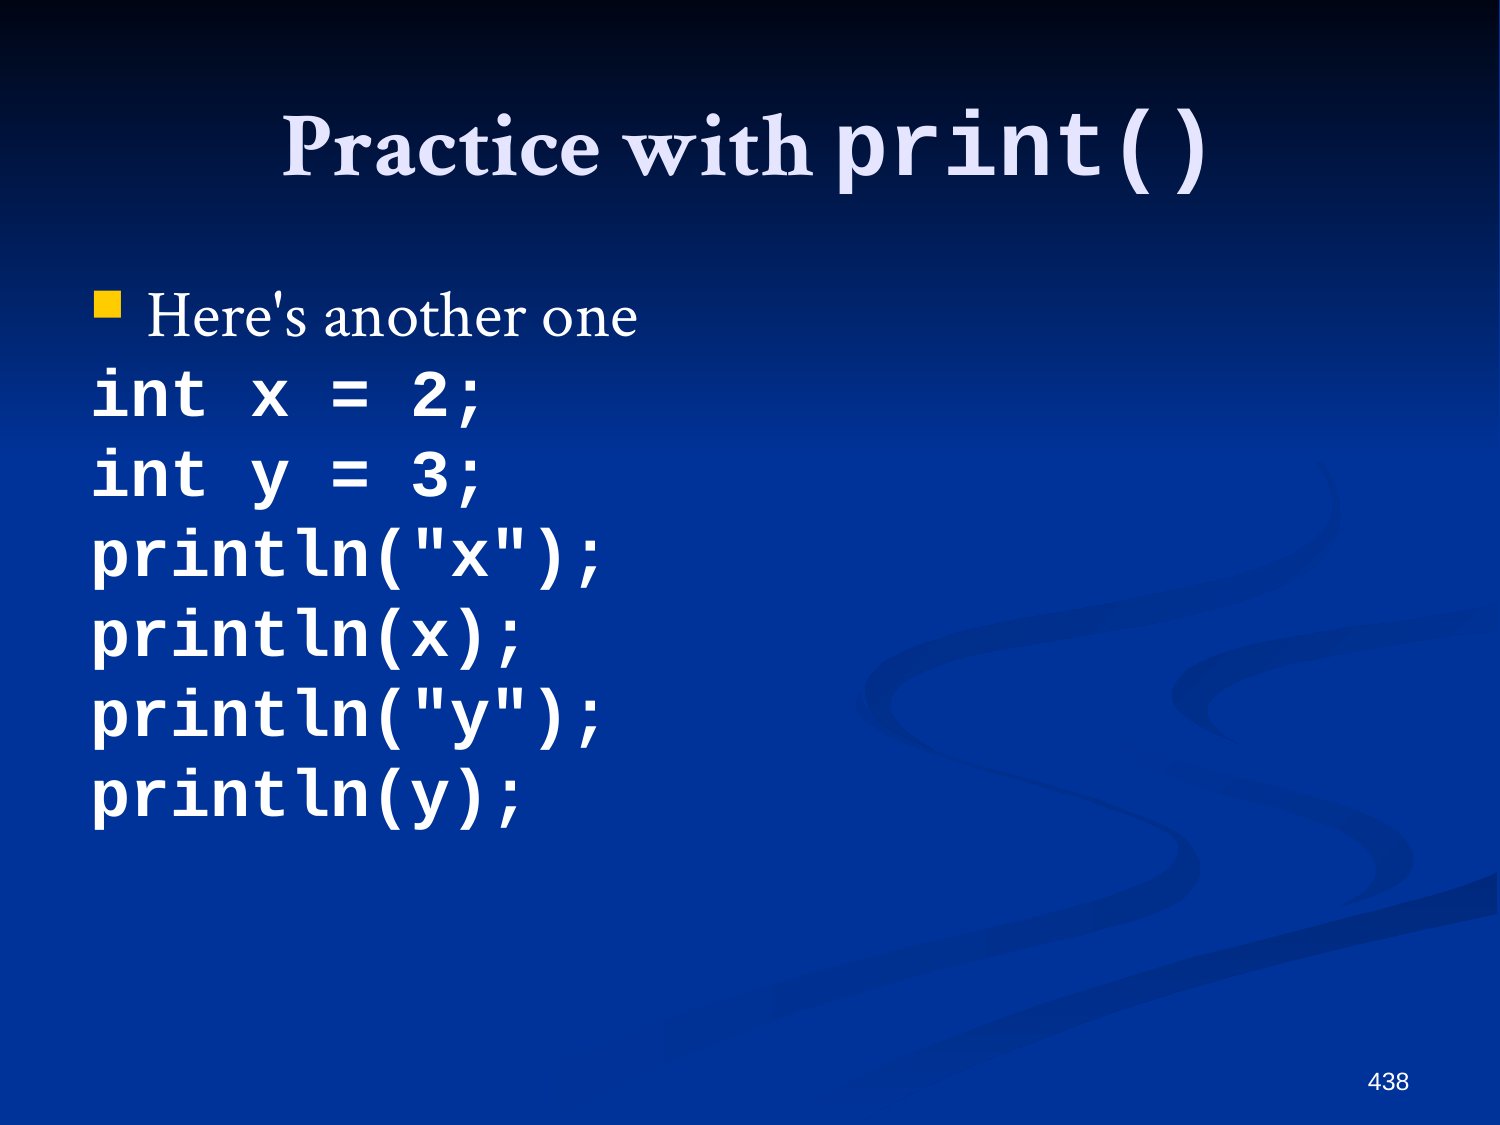

# Practice with print()
Here's another one
int x = 2;
int y = 3;
println("x");
println(x);
println("y");
println(y);
438